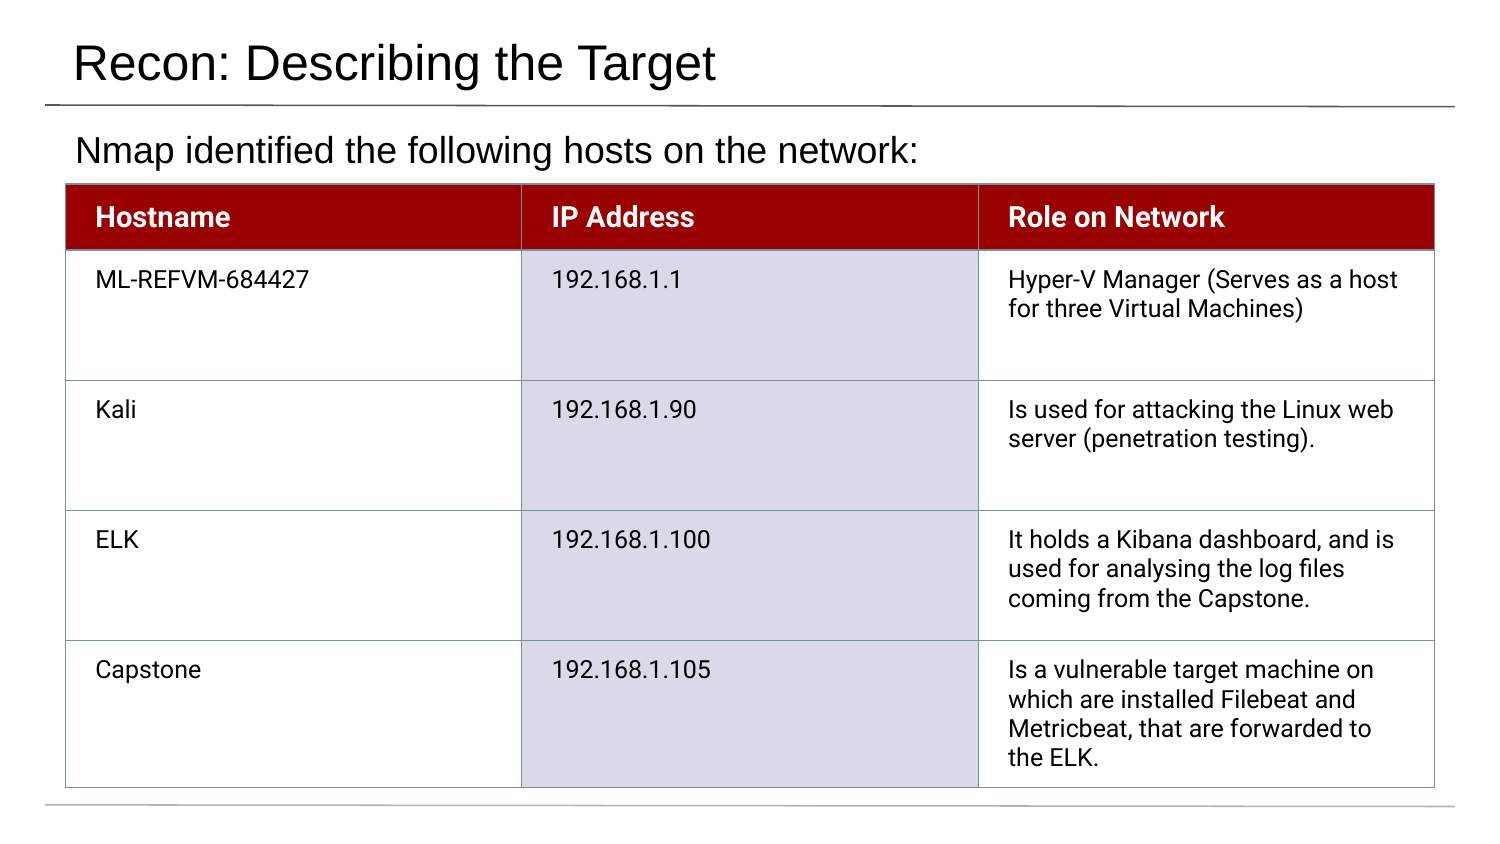

# Recon: Describing the Target
Nmap identified the following hosts on the network:
| Hostname | IP Address | Role on Network |
| --- | --- | --- |
| ML-REFVM-684427 | 192.168.1.1 | Hyper-V Manager (Serves as a host for three Virtual Machines) |
| Kali | 192.168.1.90 | Is used for attacking the Linux web server (penetration testing). |
| ELK | 192.168.1.100 | It holds a Kibana dashboard, and is used for analysing the log files coming from the Capstone. |
| Capstone | 192.168.1.105 | Is a vulnerable target machine on which are installed Filebeat and Metricbeat, that are forwarded to the ELK. |